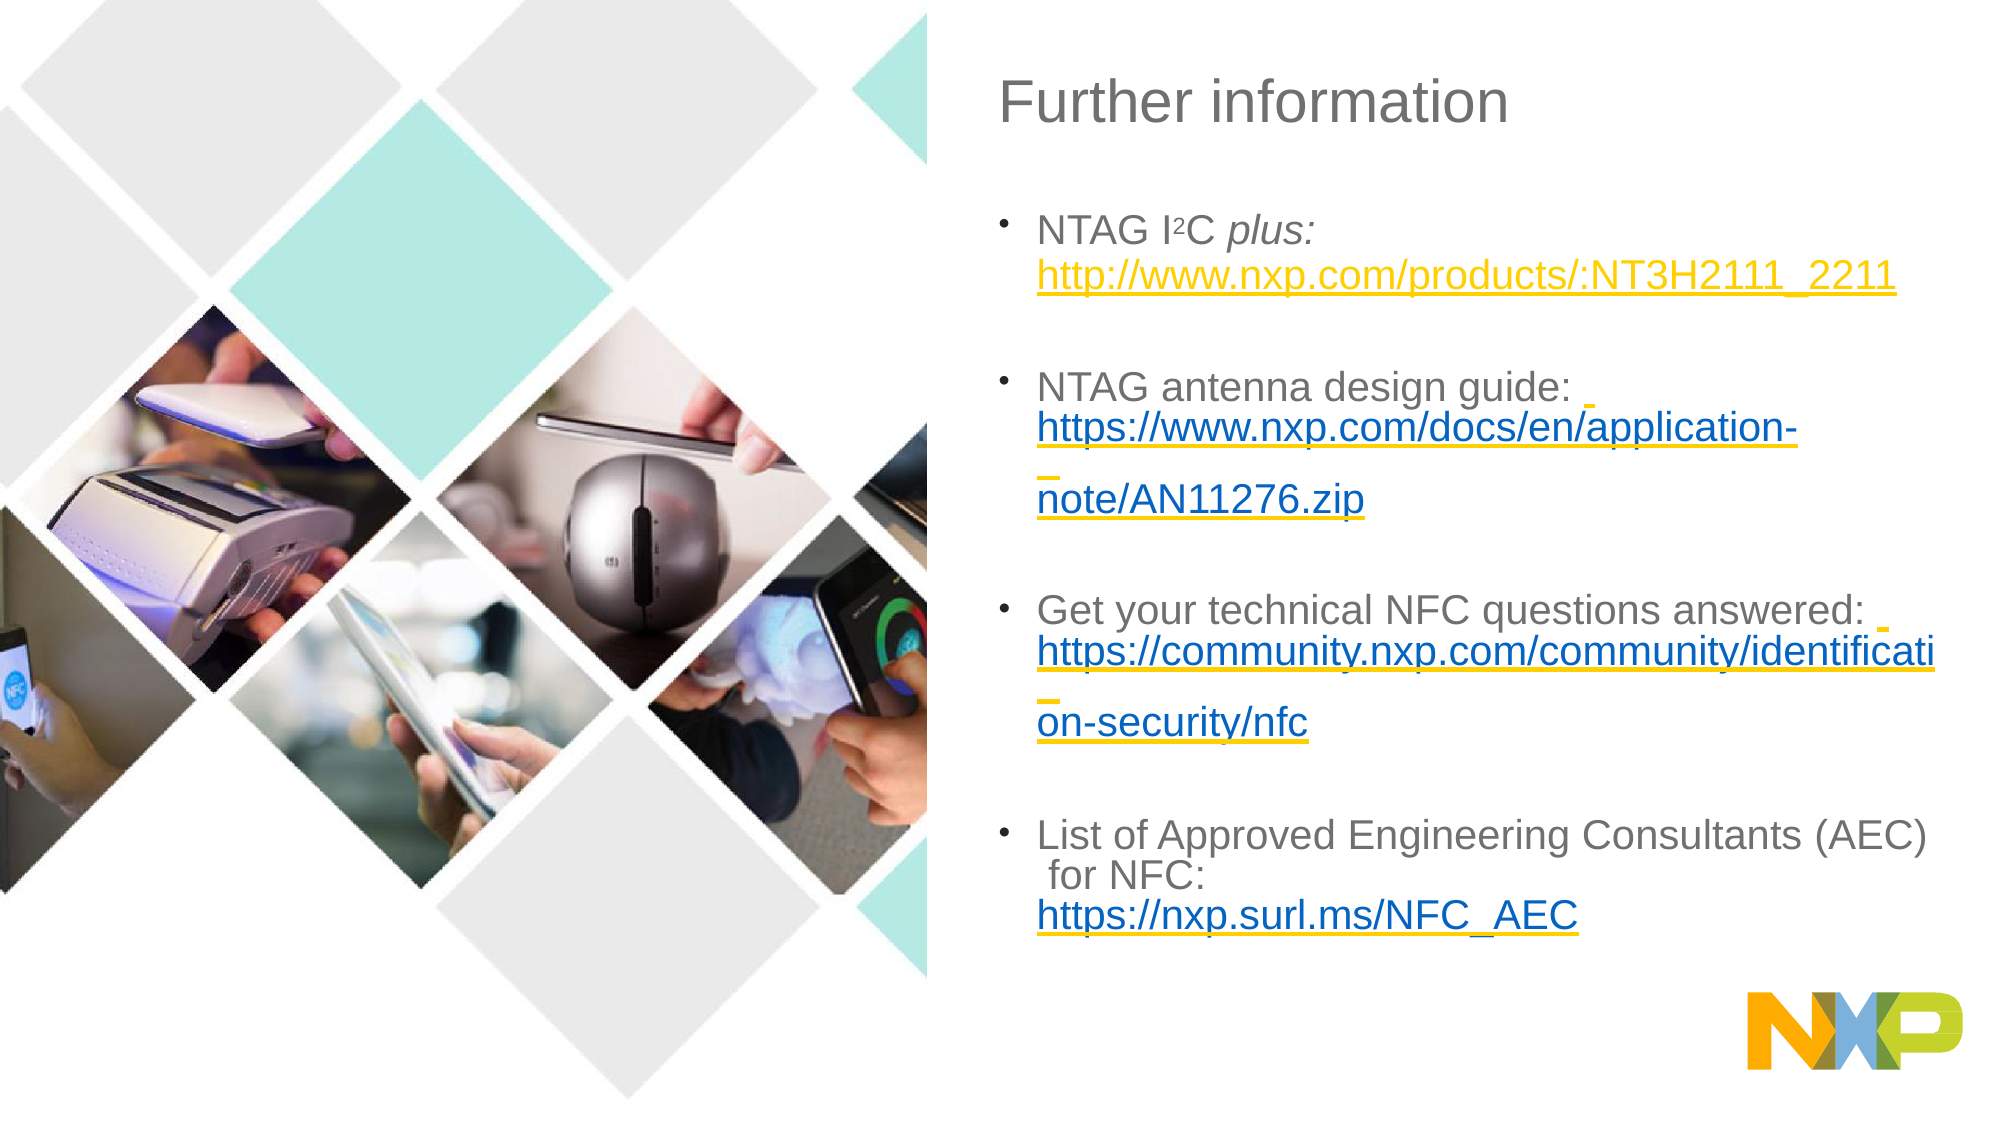

# Further information
NTAG I2C plus:
http://www.nxp.com/products/:NT3H2111_2211

NTAG antenna design guide:  https://www.nxp.com/docs/en/application-  note/AN11276.zip

Get your technical NFC questions answered:  https://community.nxp.com/community/identificati  on-security/nfc

List of Approved Engineering Consultants (AEC)  for NFC:
https://nxp.surl.ms/NFC_AEC

31